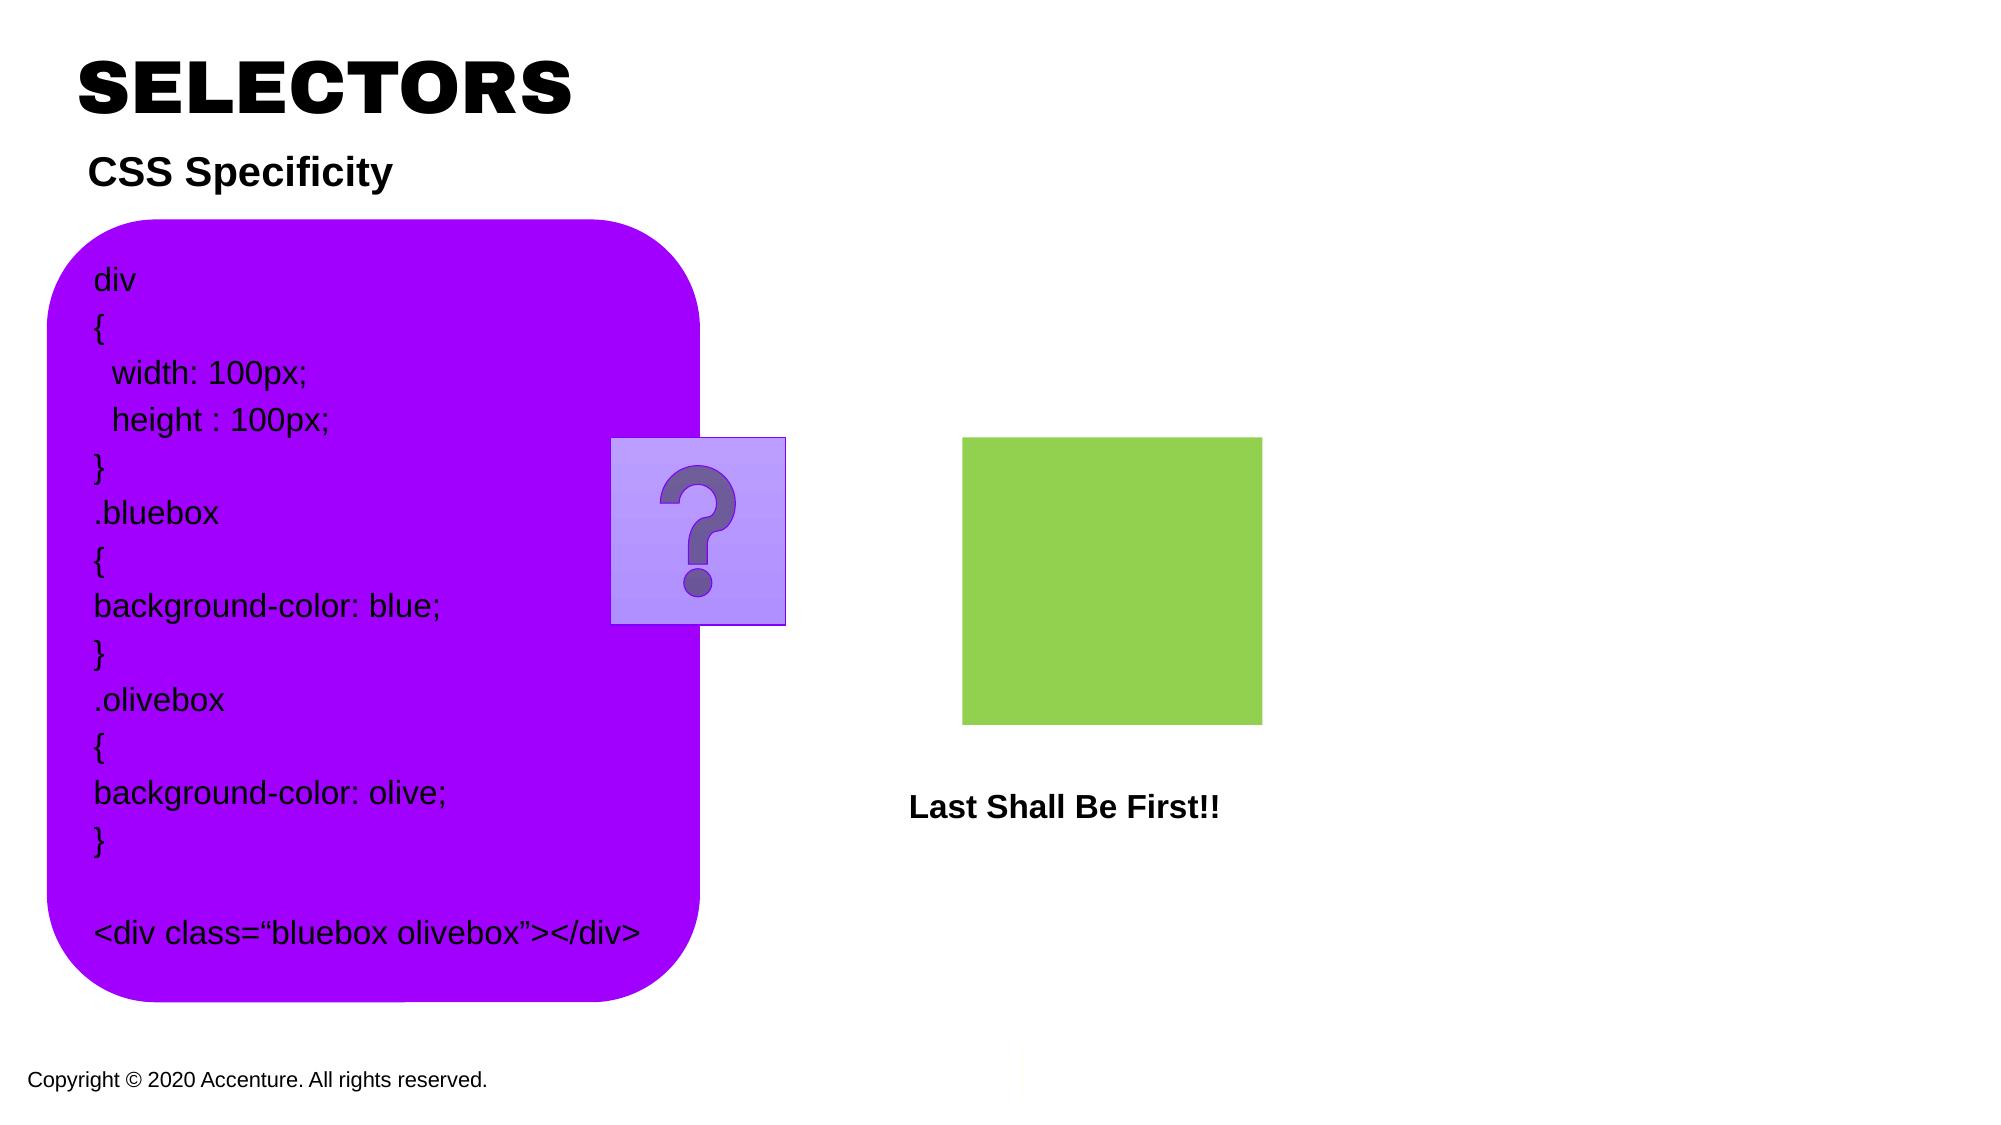

# SELECTORS
 CSS Specificity
div
{
  width: 100px;
  height : 100px;
}
.bluebox
{
background-color: blue;
}
.olivebox
{
background-color: olive;
}

<div class=“bluebox olivebox”></div>

Last Shall Be First!!